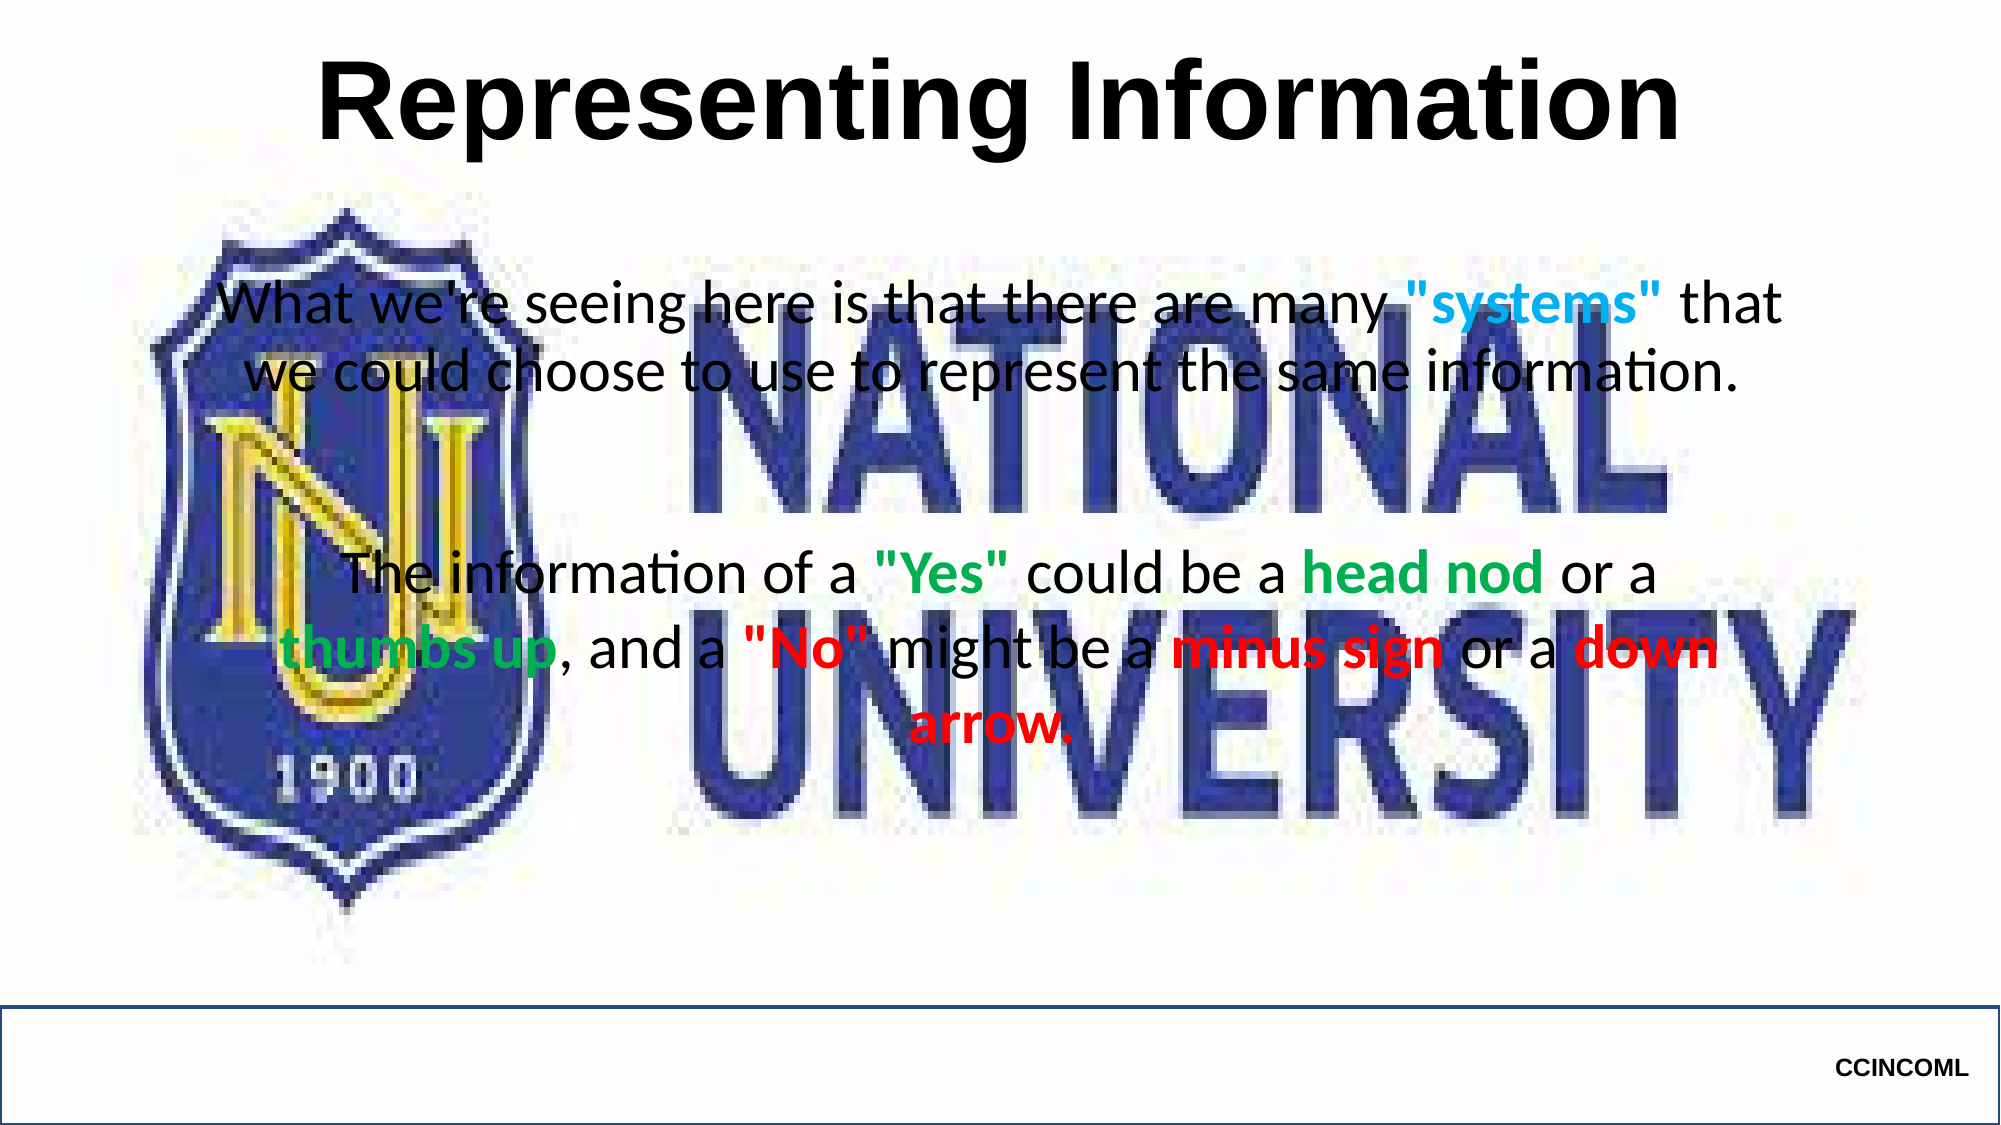

Representing Information
What we're seeing here is that there are many "systems" that we could choose to use to represent the same information.
The information of a "Yes" could be a head nod or a thumbs up, and a "No" might be a minus sign or a down arrow.
CCINCOML